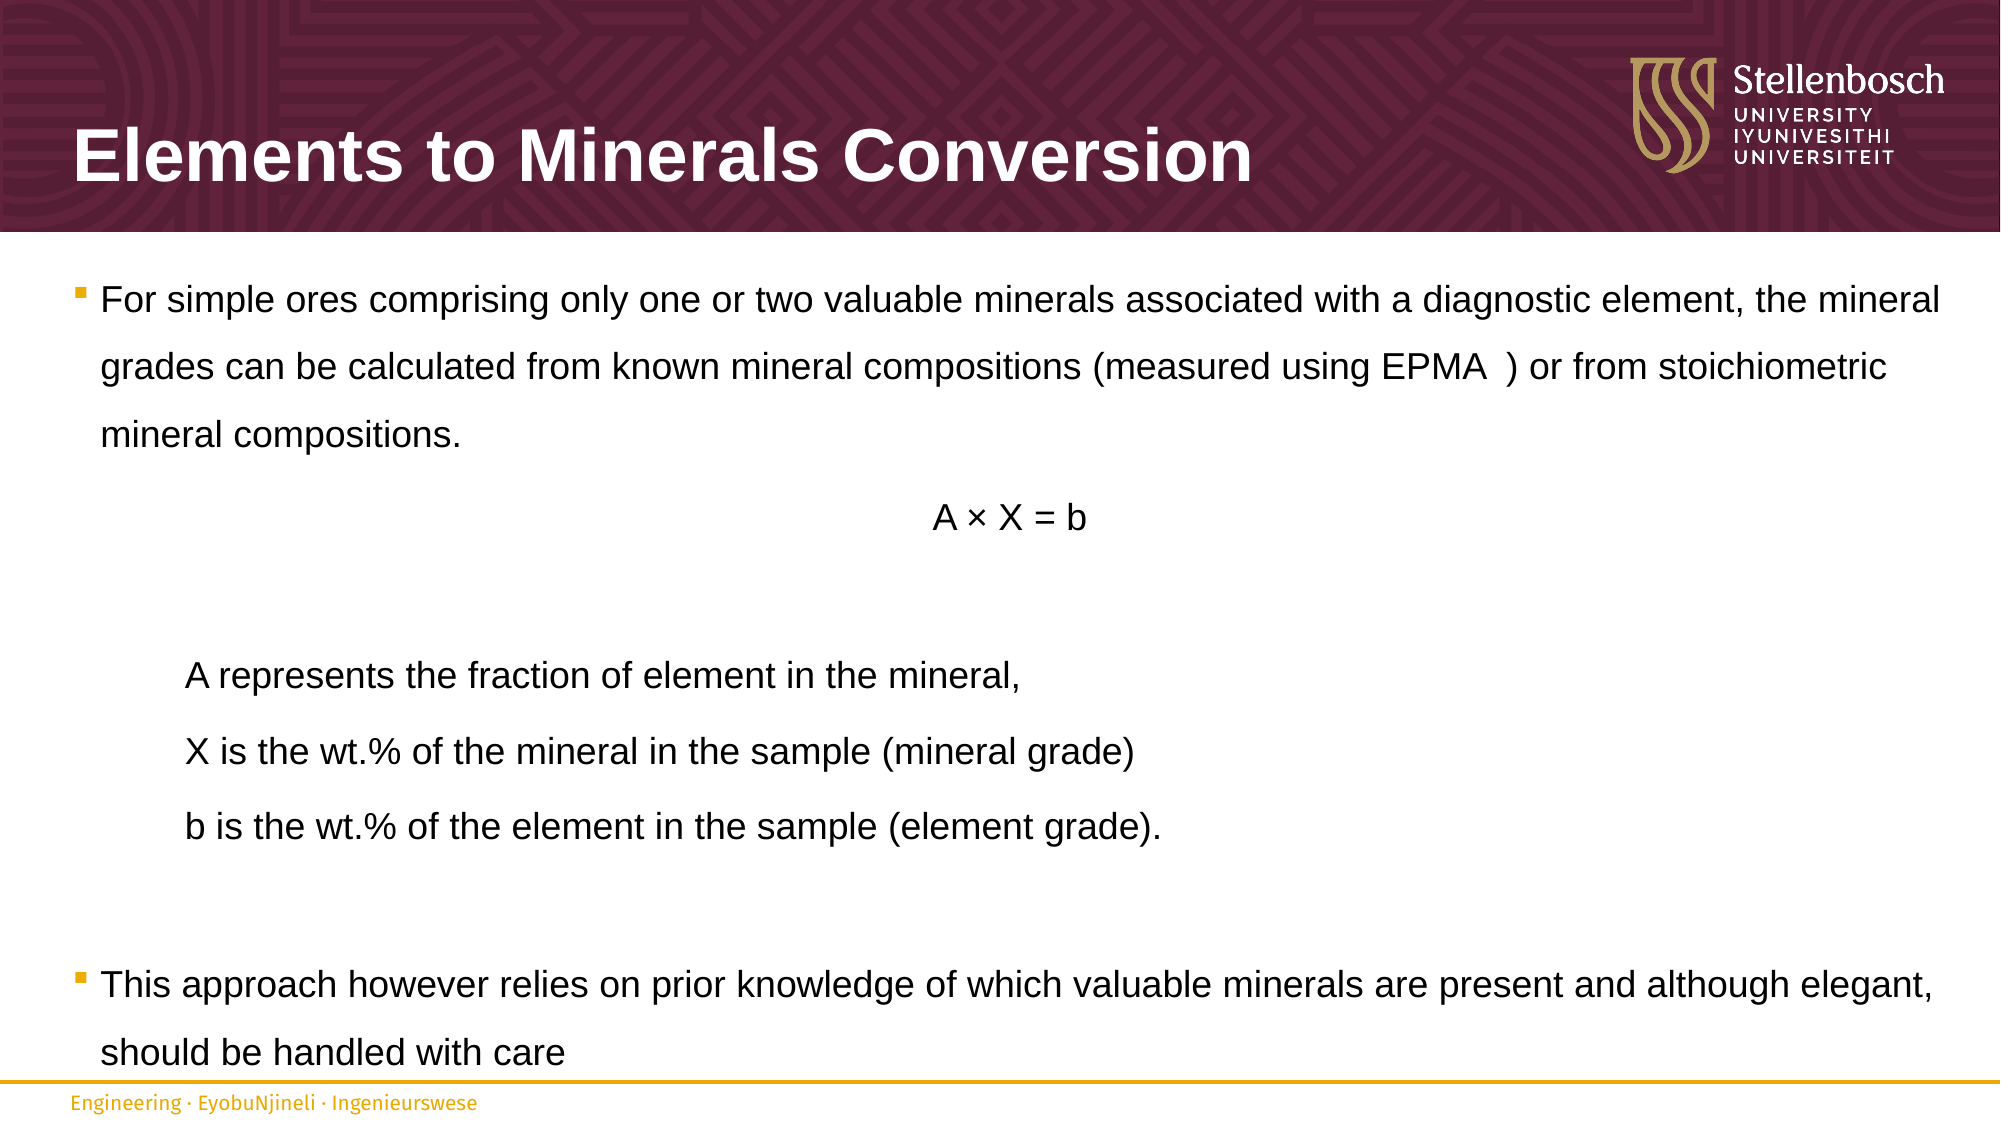

# Elements to Minerals Conversion
For simple ores comprising only one or two valuable minerals associated with a diagnostic element, the mineral grades can be calculated from known mineral compositions (measured using EPMA  ) or from stoichiometric mineral compositions.
A × X = b

A represents the fraction of element in the mineral,
X is the wt.% of the mineral in the sample (mineral grade)
b is the wt.% of the element in the sample (element grade).

This approach however relies on prior knowledge of which valuable minerals are present and although elegant, should be handled with care